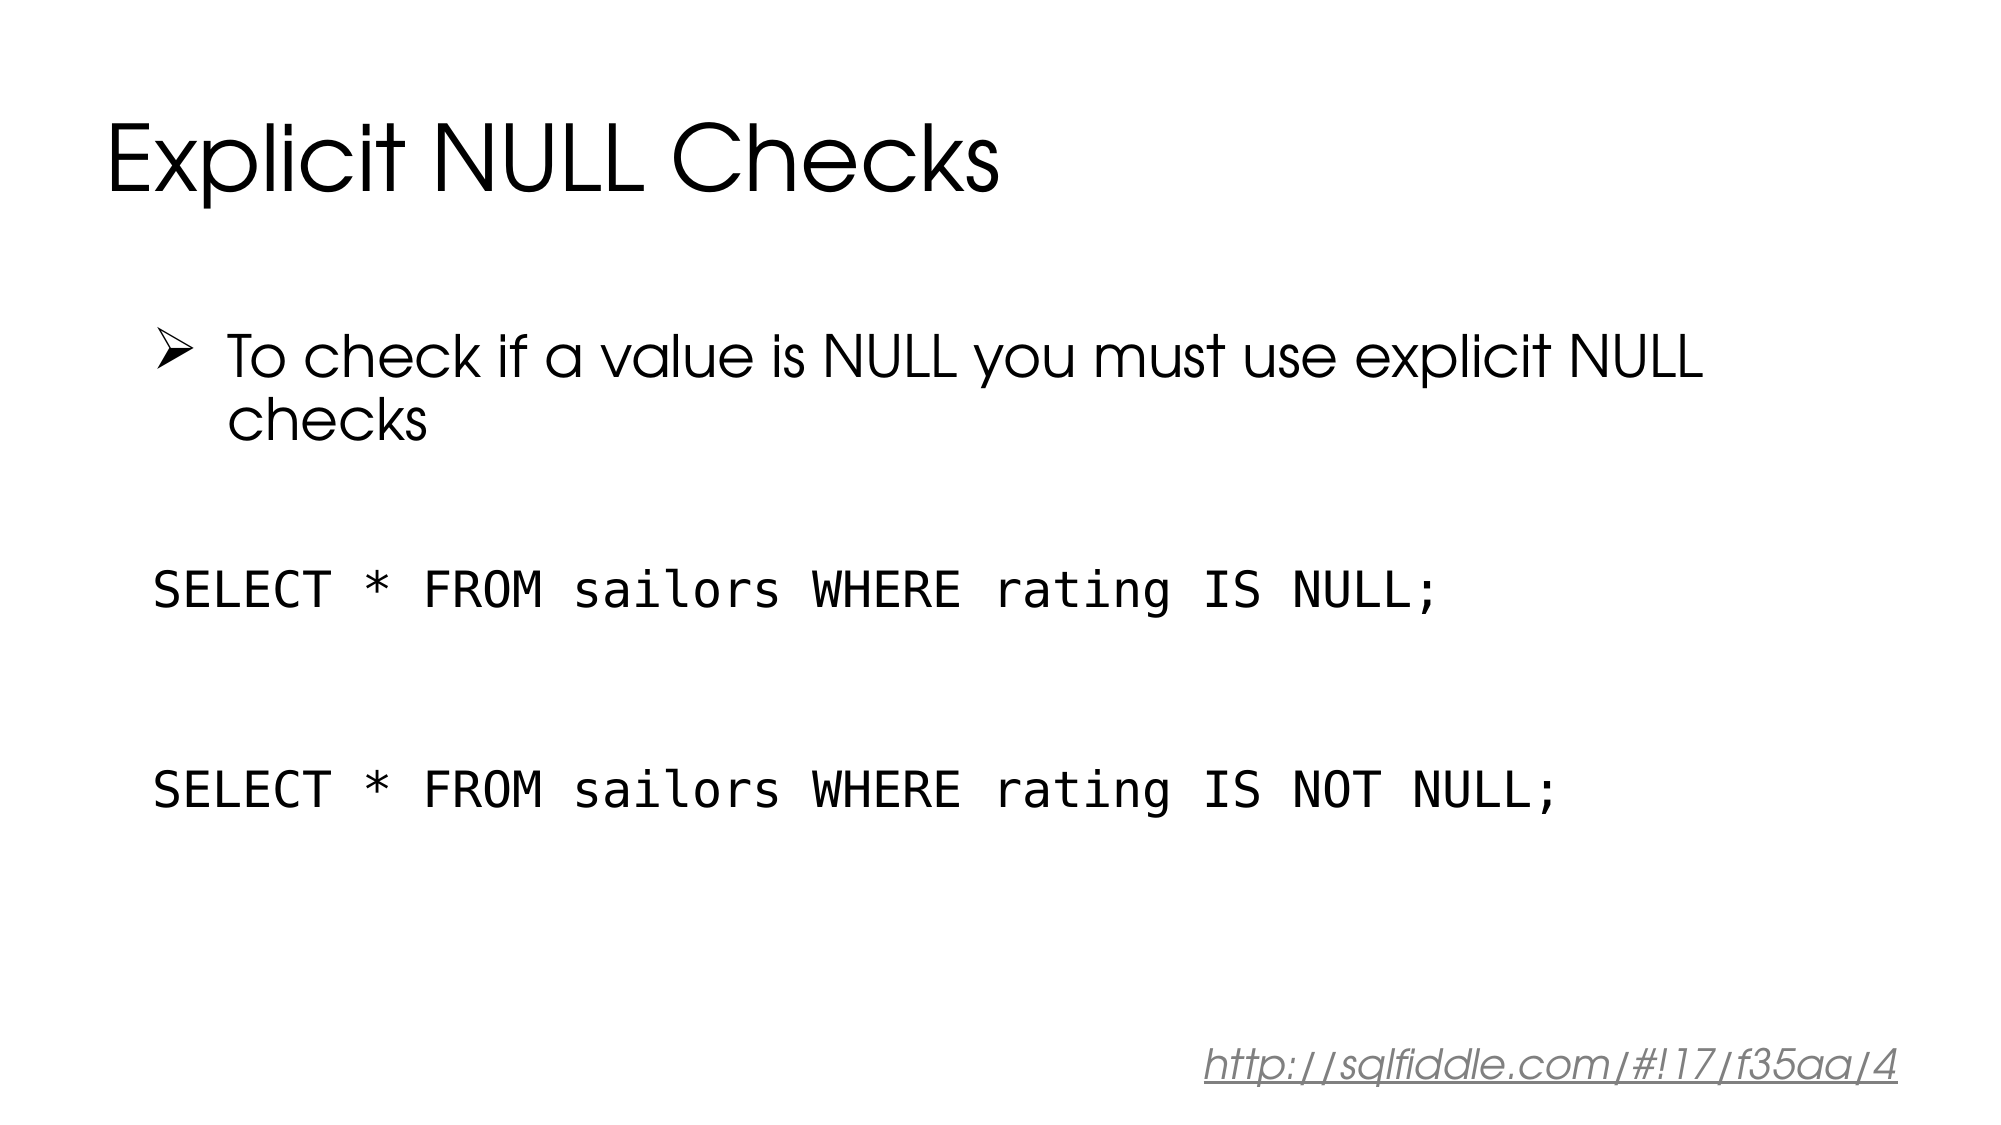

# Explicit NULL Checks
To check if a value is NULL you must use explicit NULL checks

SELECT * FROM sailors WHERE rating IS NULL;

SELECT * FROM sailors WHERE rating IS NOT NULL;
http://sqlfiddle.com/#!17/f35aa/4